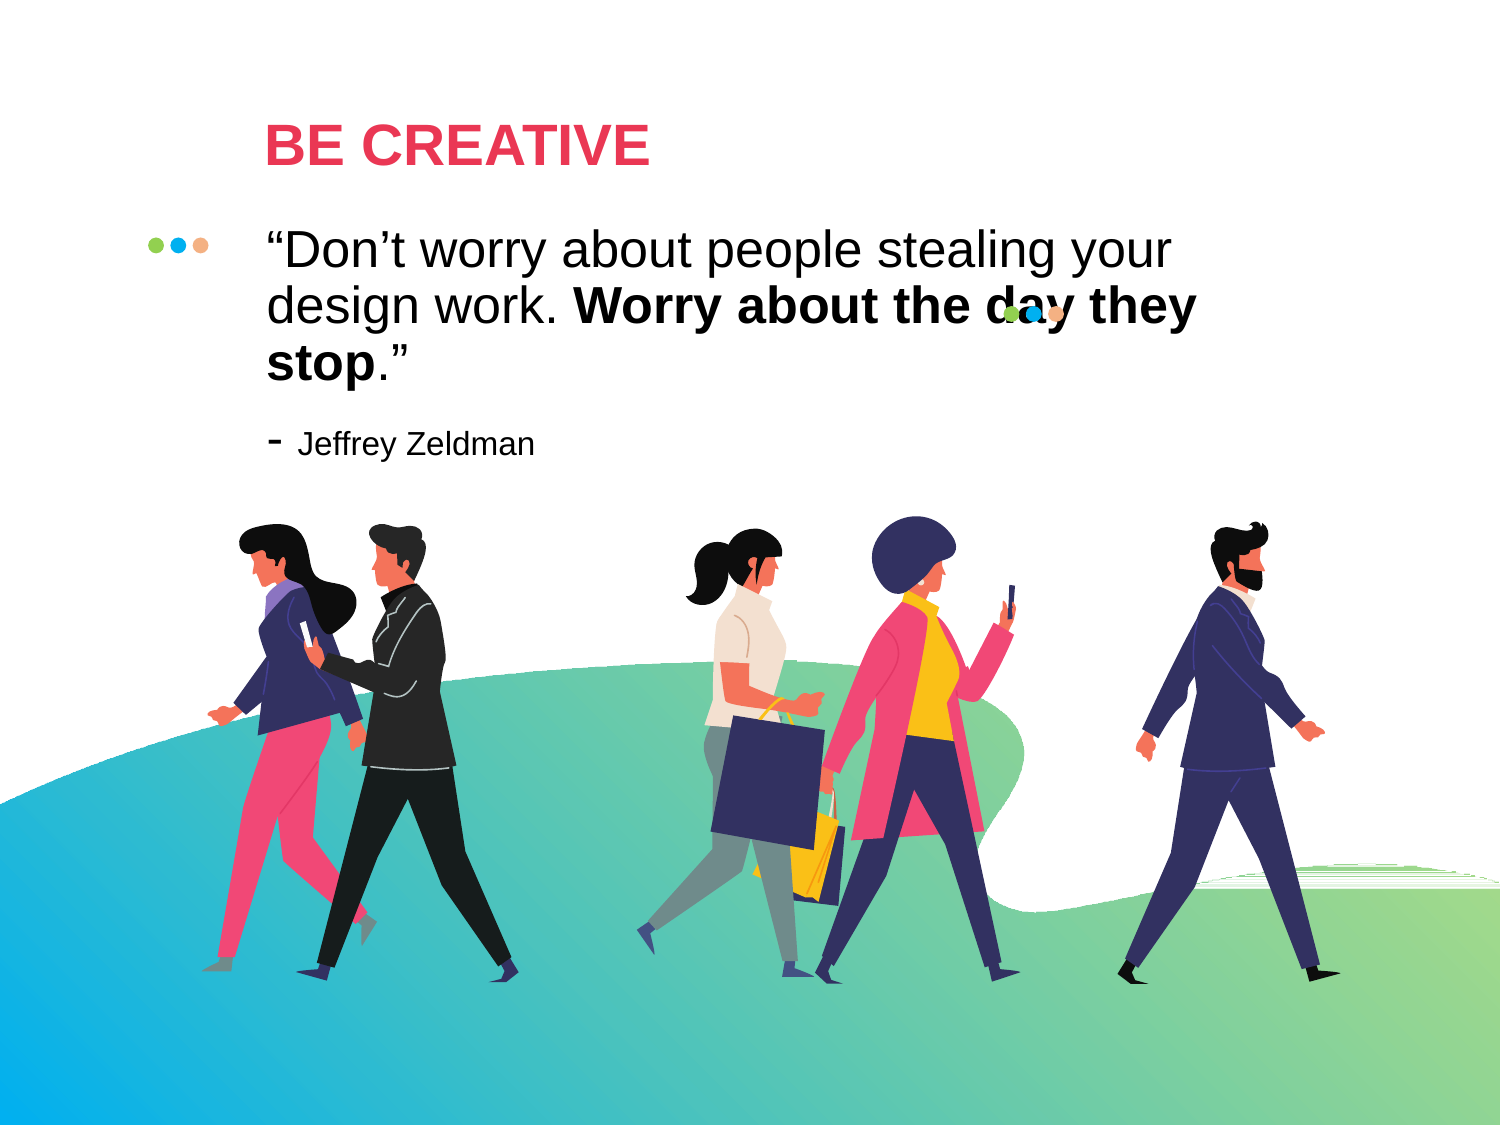

BE CREATIVE
“Don’t worry about people stealing your design work. Worry about the day they stop.”
- Jeffrey Zeldman